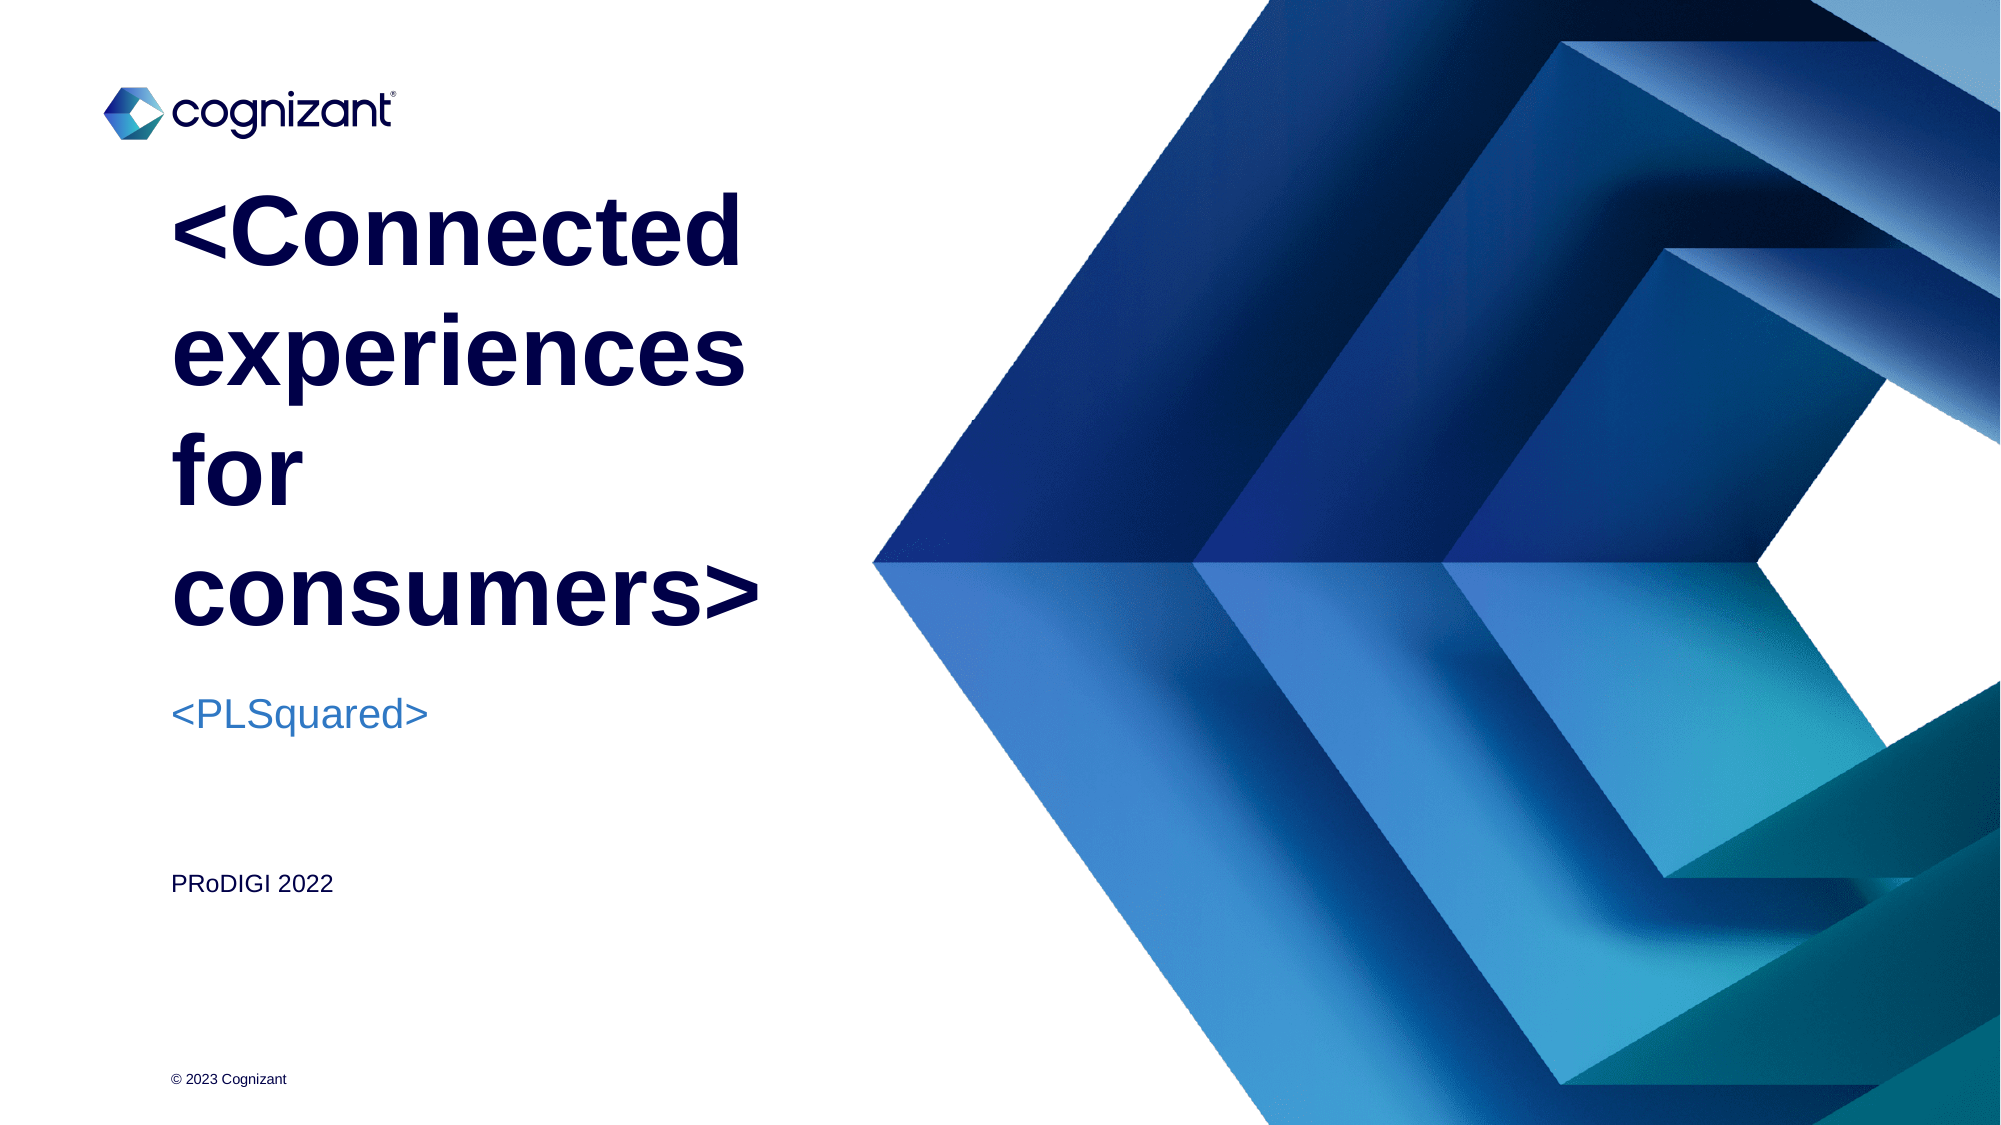

# <Connected experiences for consumers>
<PLSquared>
PRoDIGI 2022
© 2023 Cognizant